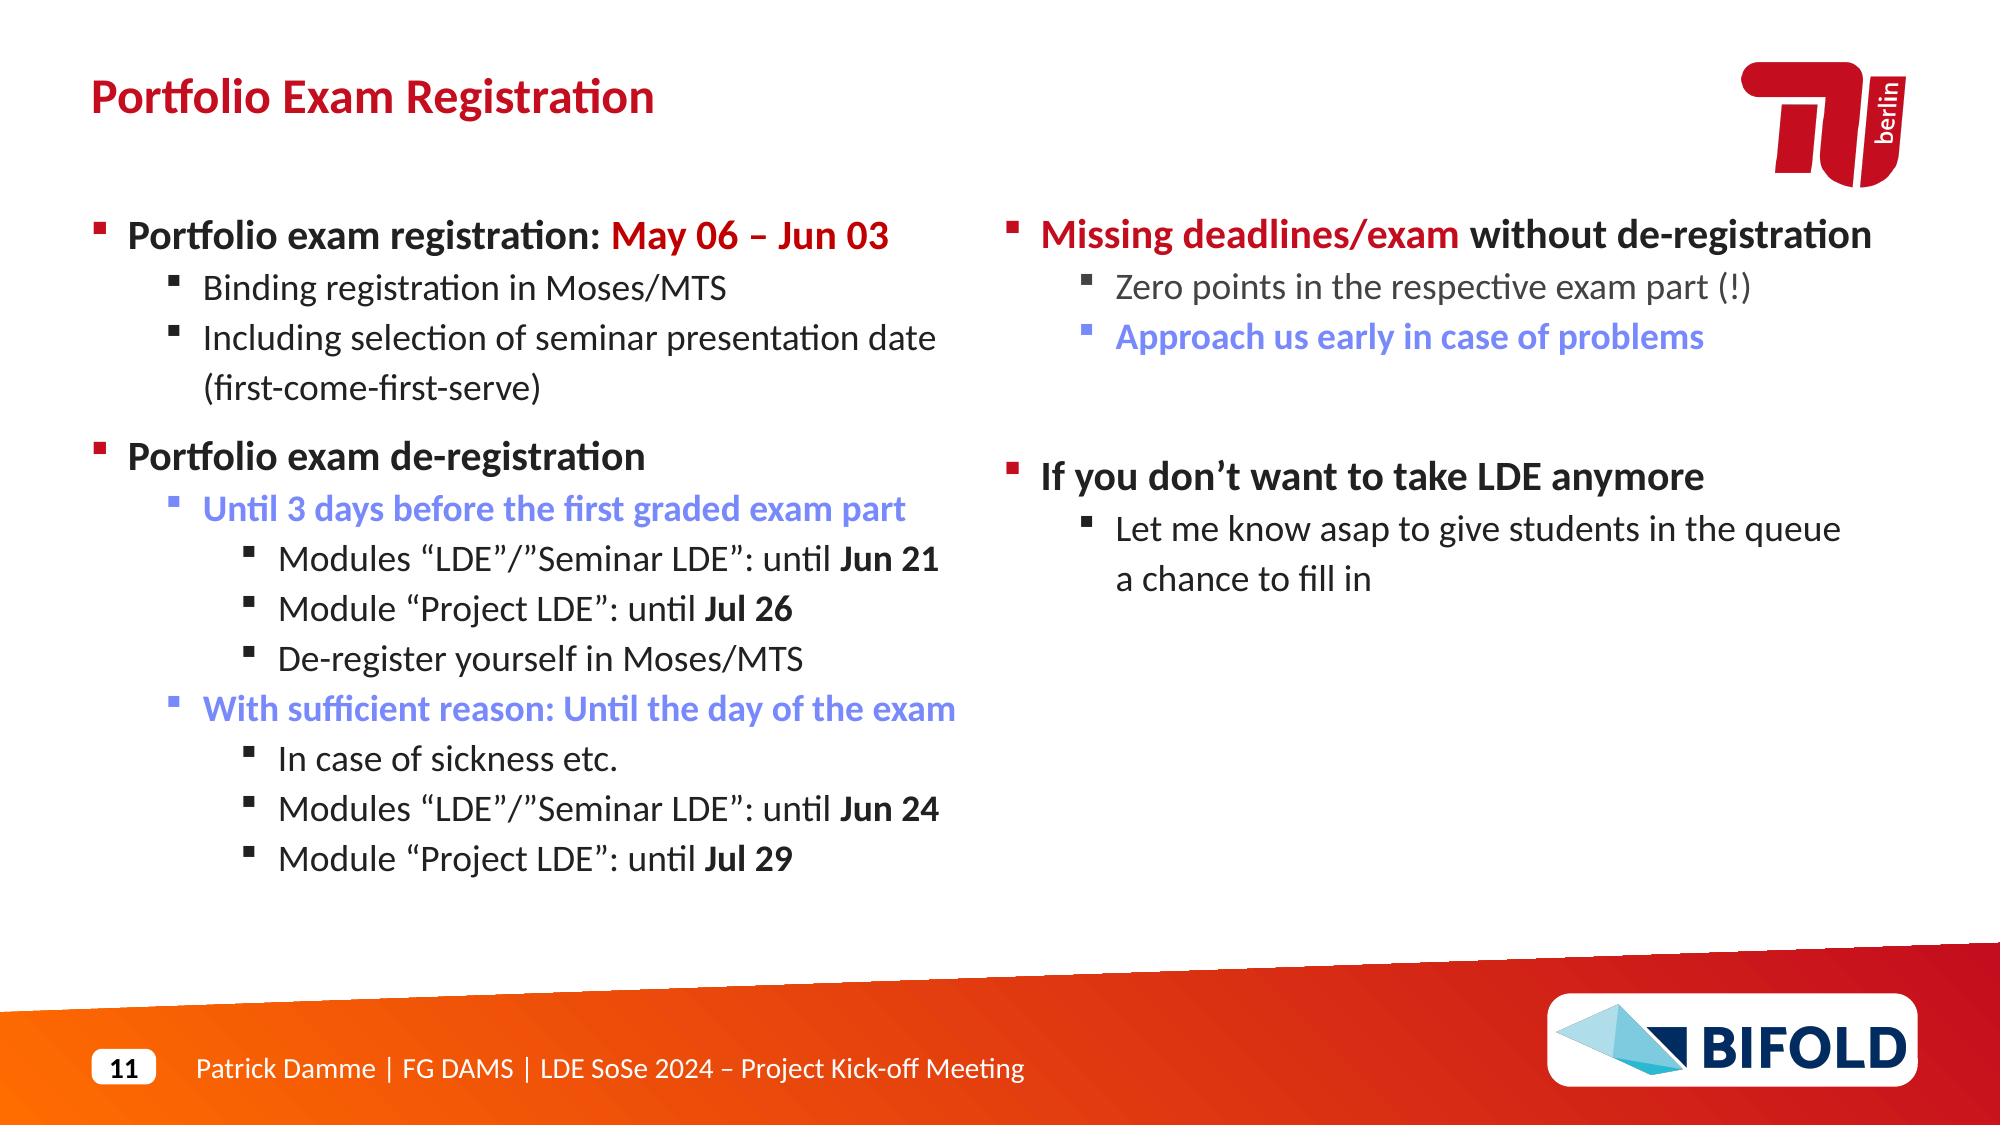

Portfolio Exam Registration
Missing deadlines/exam without de-registration
Zero points in the respective exam part (!)
Approach us early in case of problems

If you don’t want to take LDE anymore
Let me know asap to give students in the queue
a chance to fill in

Portfolio exam registration: May 06 – Jun 03
Binding registration in Moses/MTS
Including selection of seminar presentation date
(first-come-first-serve)
Portfolio exam de-registration
Until 3 days before the first graded exam part
Modules “LDE”/”Seminar LDE”: until Jun 21
Module “Project LDE”: until Jul 26
De-register yourself in Moses/MTS
With sufficient reason: Until the day of the exam
In case of sickness etc.
Modules “LDE”/”Seminar LDE”: until Jun 24
Module “Project LDE”: until Jul 29